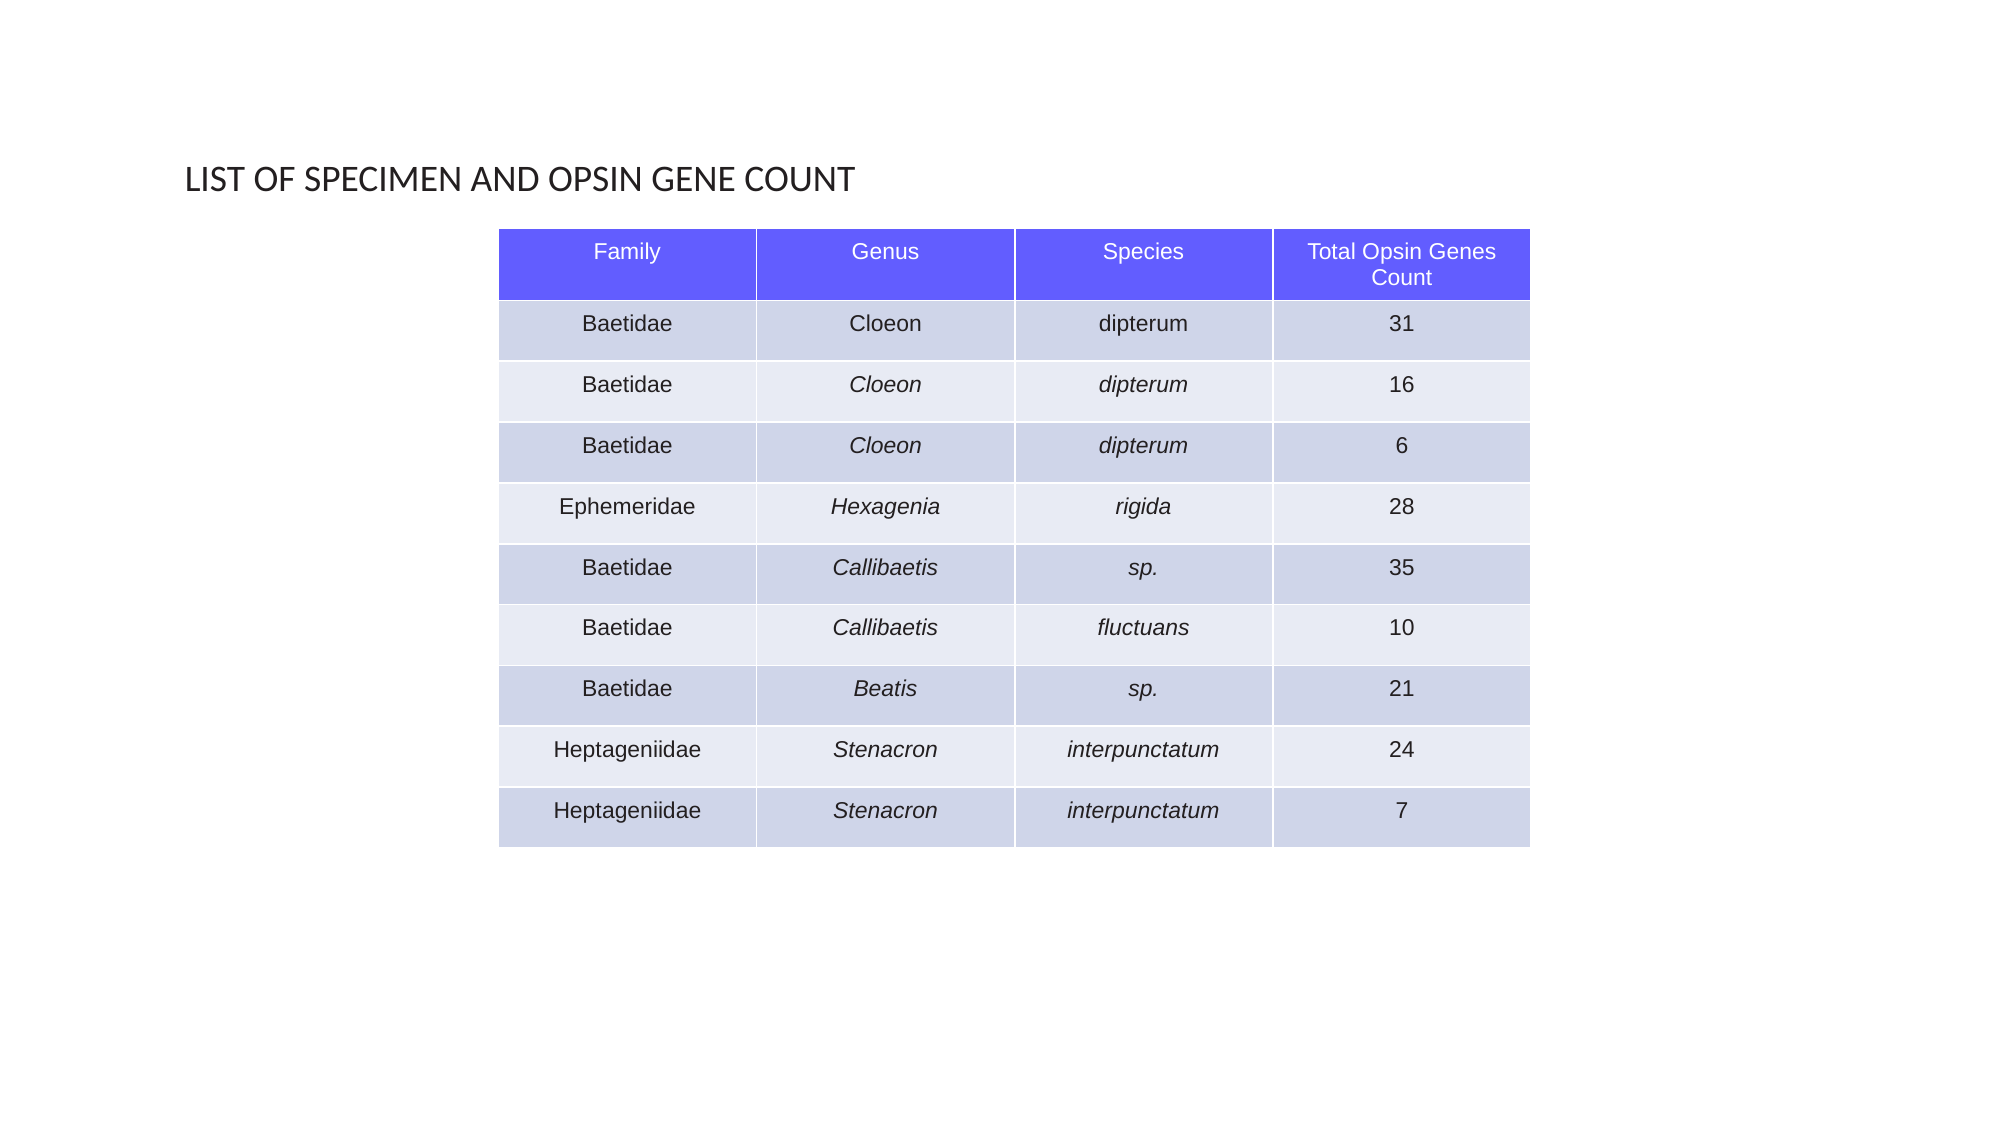

LIST OF SPECIMEN AND OPSIN GENE COUNT
| Family | Genus | Species | Total Opsin Genes Count |
| --- | --- | --- | --- |
| Baetidae | Cloeon | dipterum | 31 |
| Baetidae | Cloeon | dipterum | 16 |
| Baetidae | Cloeon | dipterum | 6 |
| Ephemeridae | Hexagenia | rigida | 28 |
| Baetidae | Callibaetis | sp. | 35 |
| Baetidae | Callibaetis | fluctuans | 10 |
| Baetidae | Beatis | sp. | 21 |
| Heptageniidae | Stenacron | interpunctatum | 24 |
| Heptageniidae | Stenacron | interpunctatum | 7 |